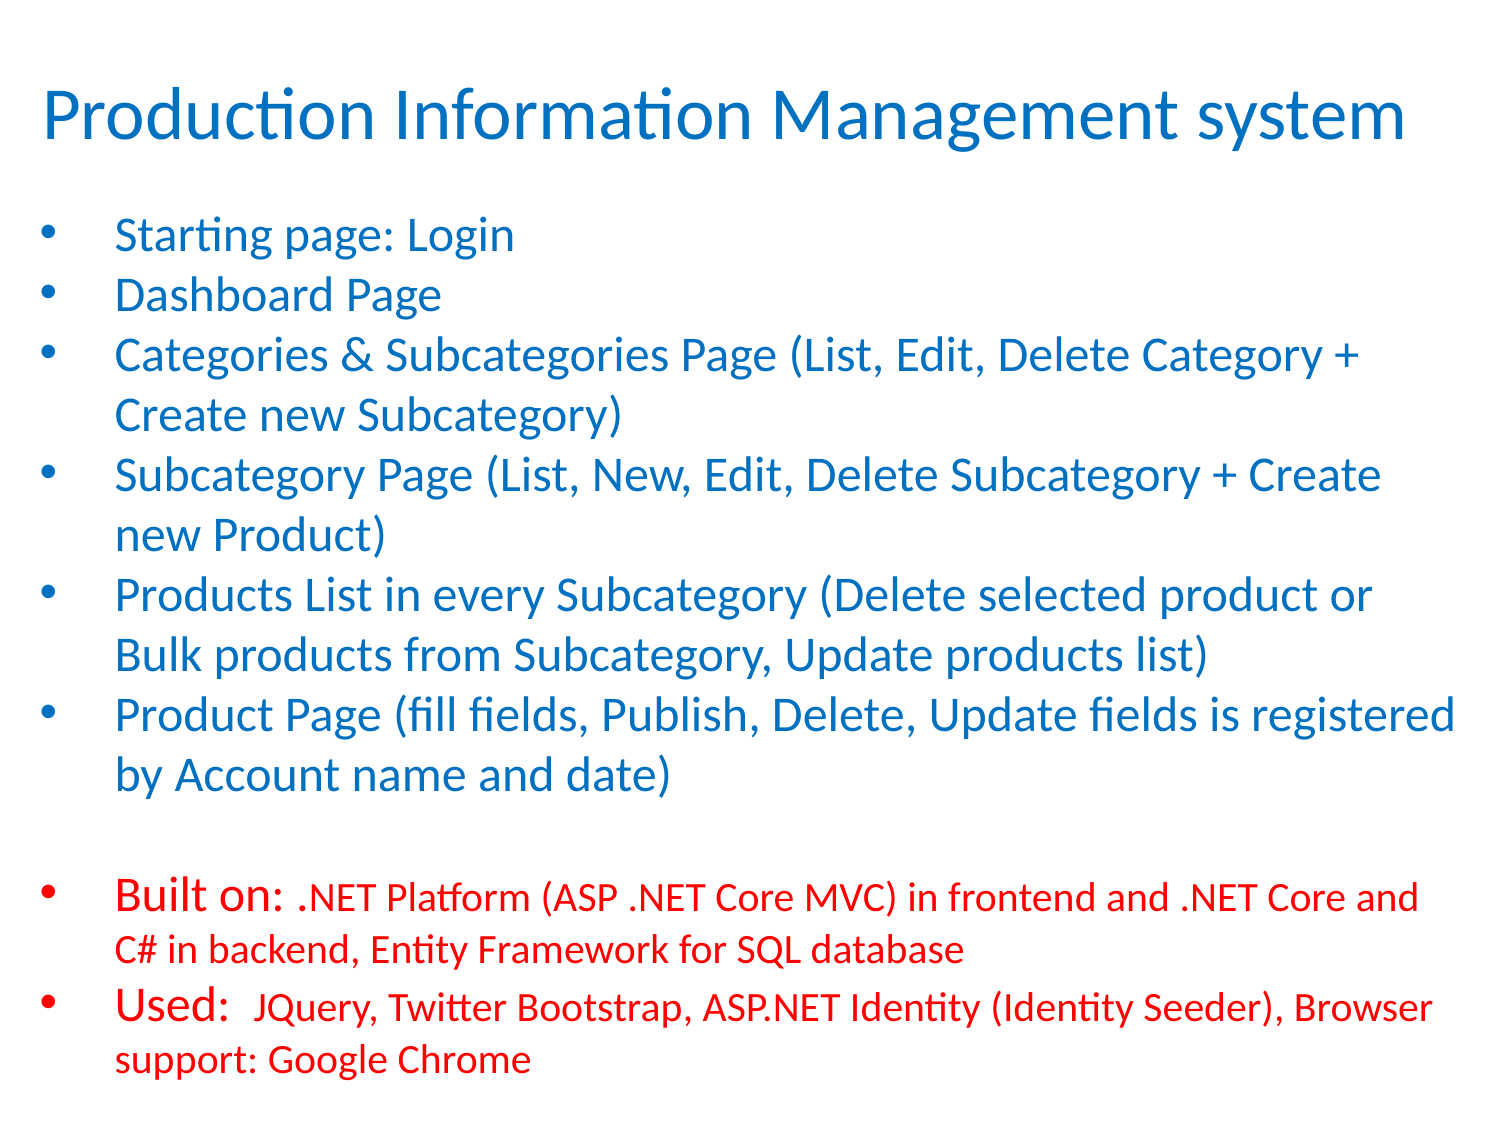

Production Information Management system
Starting page: Login
Dashboard Page
Categories & Subcategories Page (List, Edit, Delete Category + Create new Subcategory)
Subcategory Page (List, New, Edit, Delete Subcategory + Create new Product)
Products List in every Subcategory (Delete selected product or Bulk products from Subcategory, Update products list)
Product Page (fill fields, Publish, Delete, Update fields is registered by Account name and date)

Built on: .NET Platform (ASP .NET Core MVC) in frontend and .NET Core and C# in backend, Entity Framework for SQL database
Used:  JQuery, Twitter Bootstrap, ASP.NET Identity (Identity Seeder), Browser support: Google Chrome